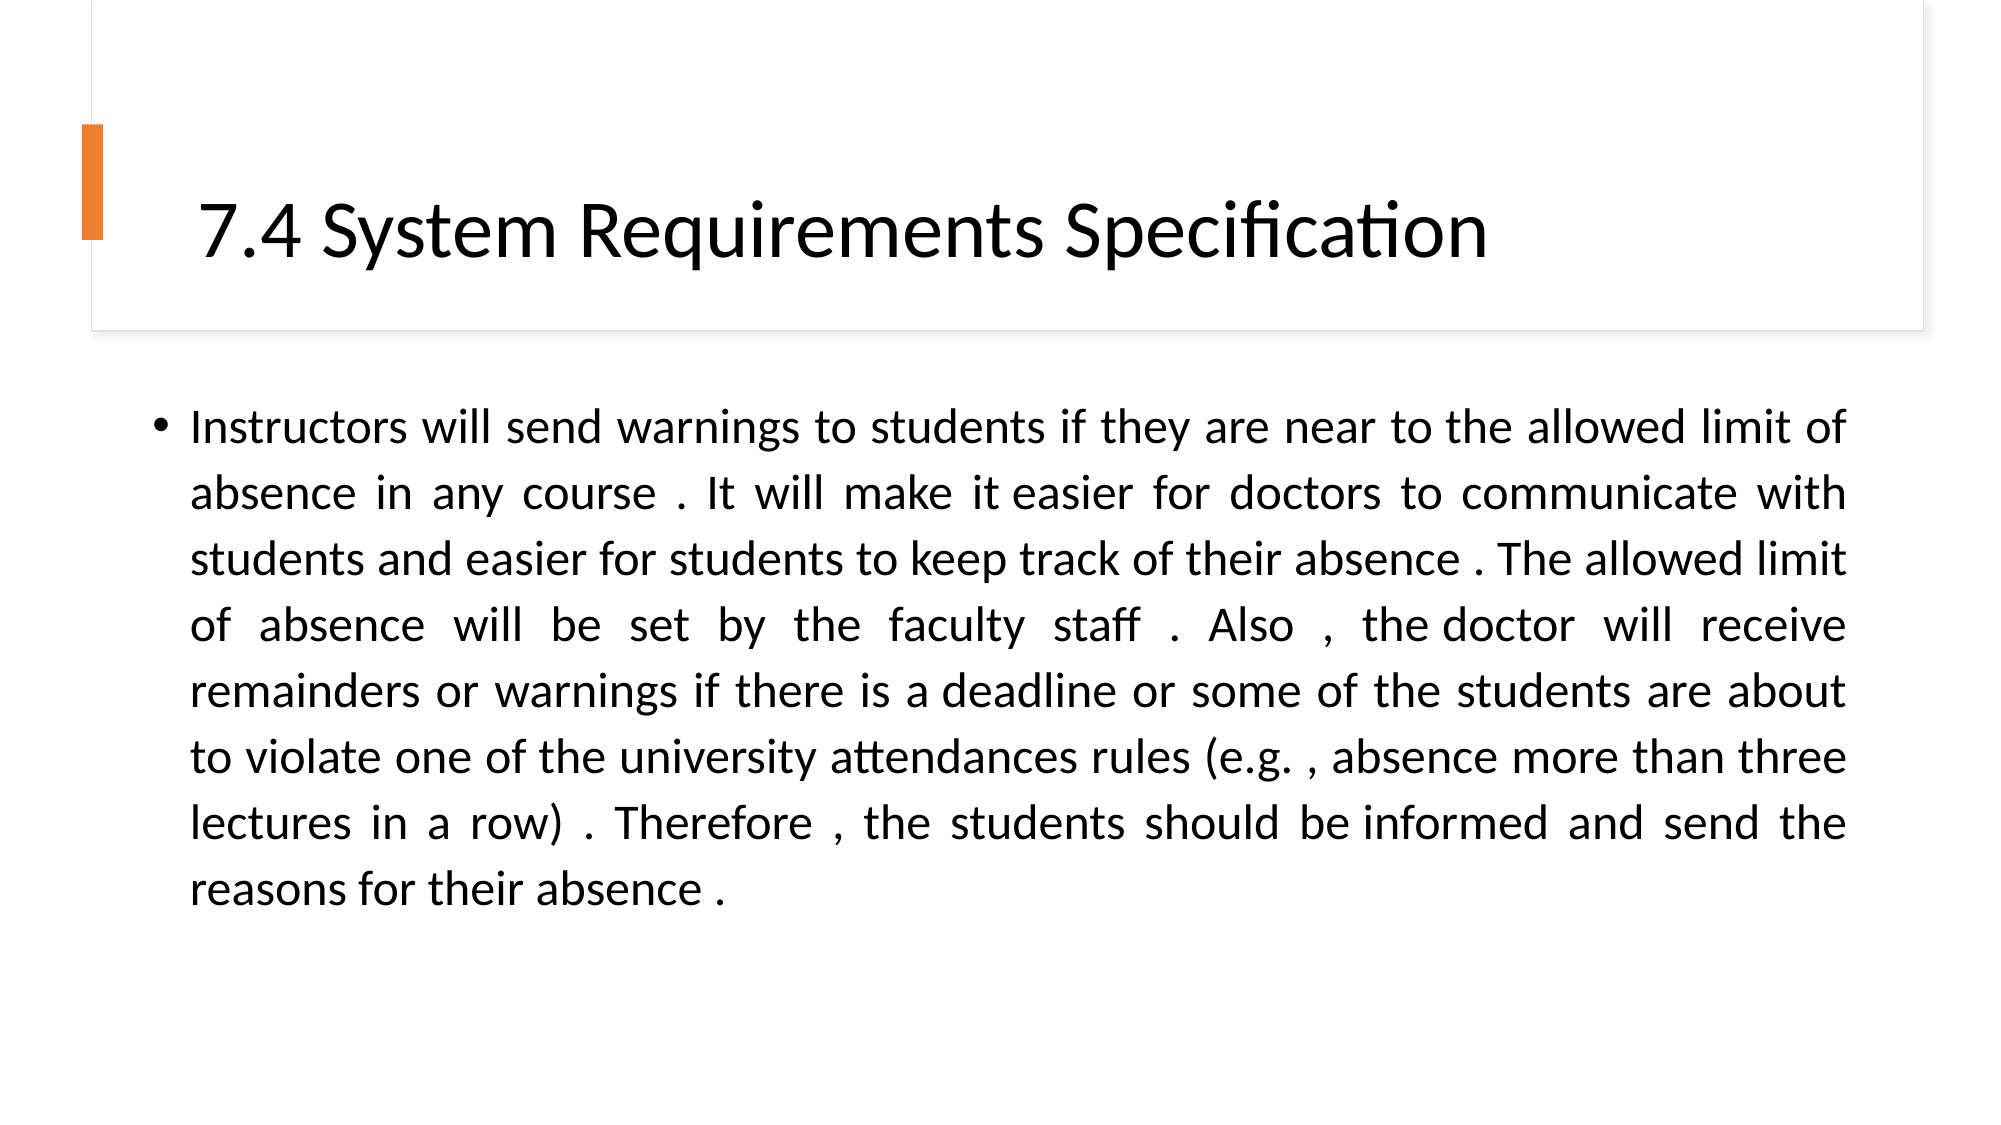

# 7.4 System Requirements Specification

Instructors will send warnings to students if they are near to the allowed limit of absence in any course . It will make it easier for doctors to communicate with students and easier for students to keep track of their absence . The allowed limit of absence will be set by the faculty staff . Also , the doctor will receive remainders or warnings if there is a deadline or some of the students are about to violate one of the university attendances rules (e.g. , absence more than three lectures in a row) . Therefore , the students should be informed and send the reasons for their absence .